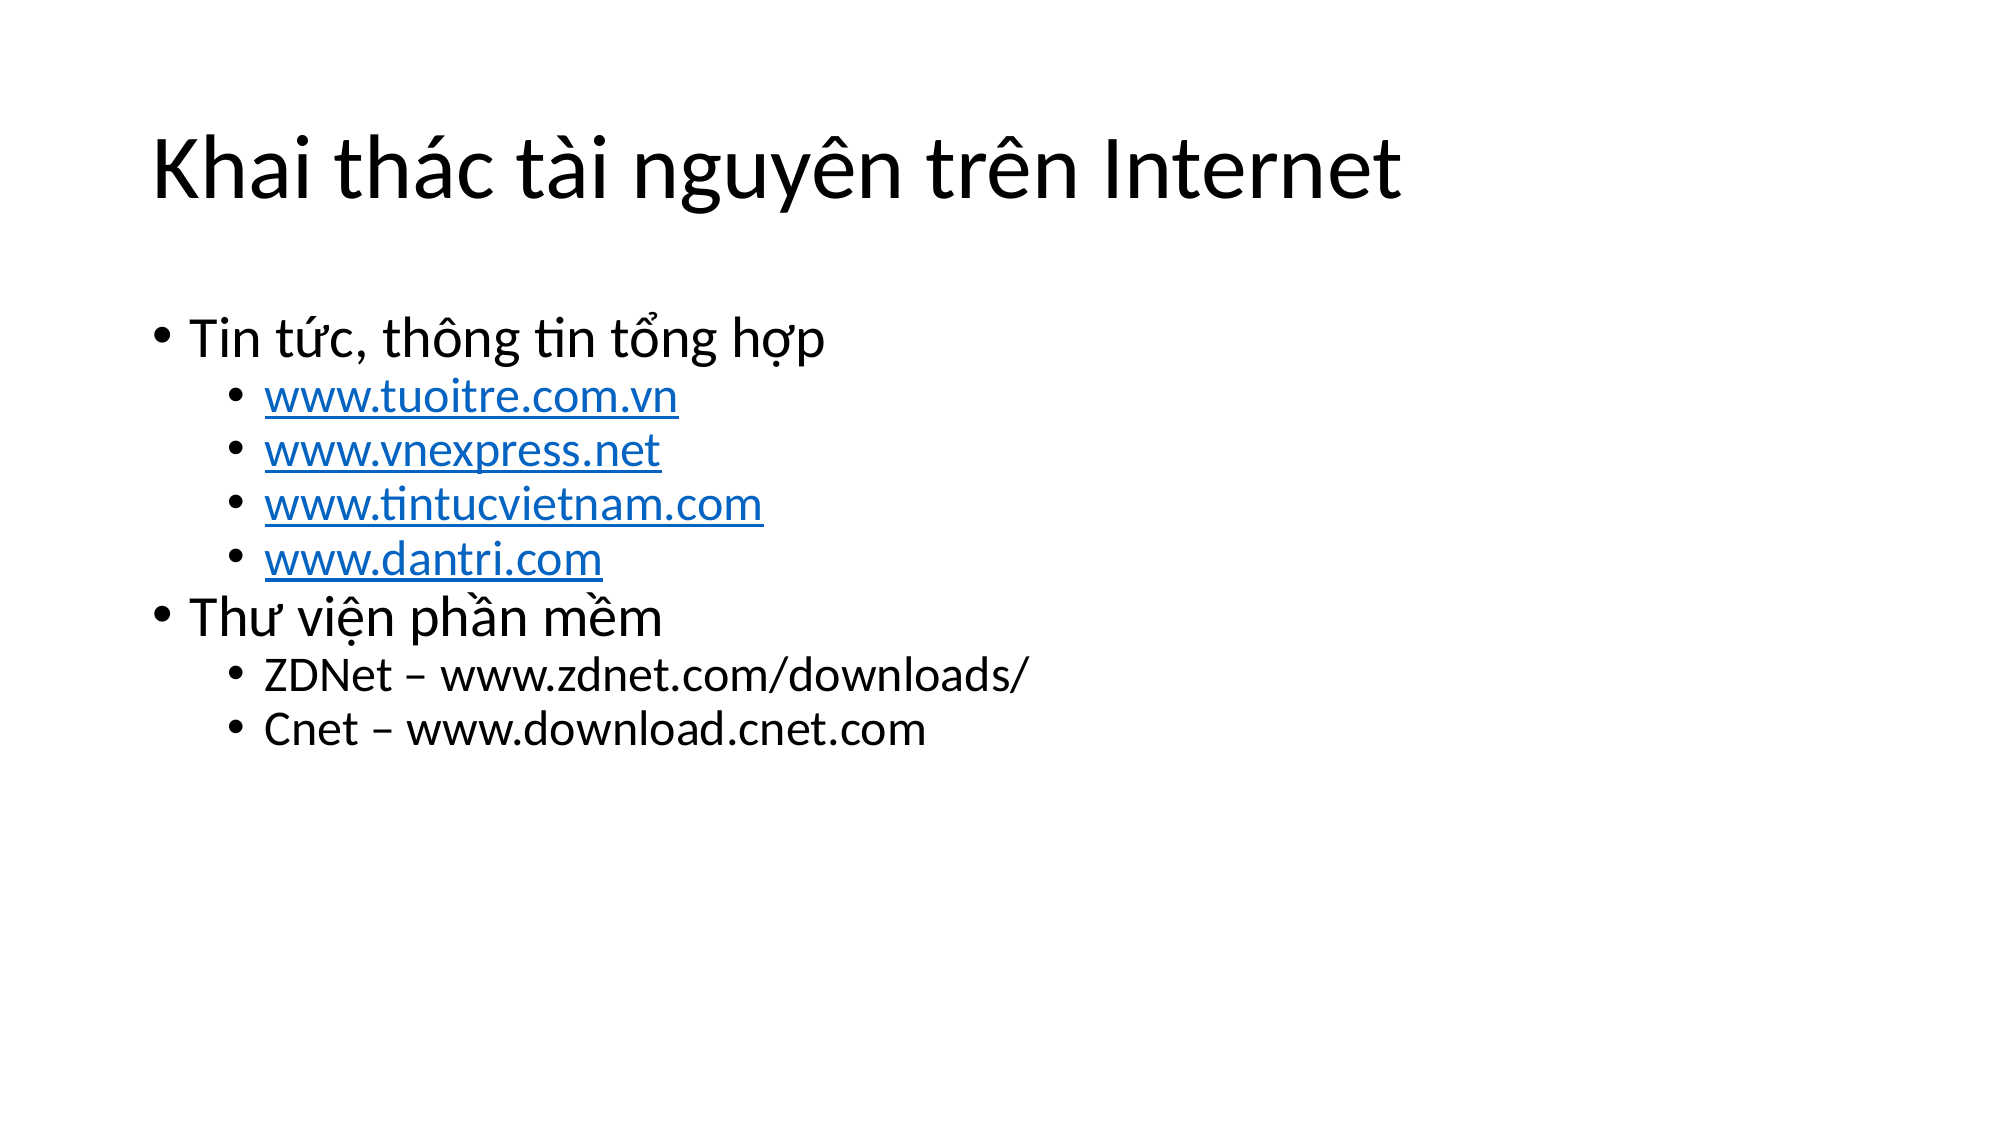

# Khai thác tài nguyên trên Internet
Tin tức, thông tin tổng hợp
www.tuoitre.com.vn
www.vnexpress.net
www.tintucvietnam.com
www.dantri.com
Thư viện phần mềm
ZDNet – www.zdnet.com/downloads/
Cnet – www.download.cnet.com